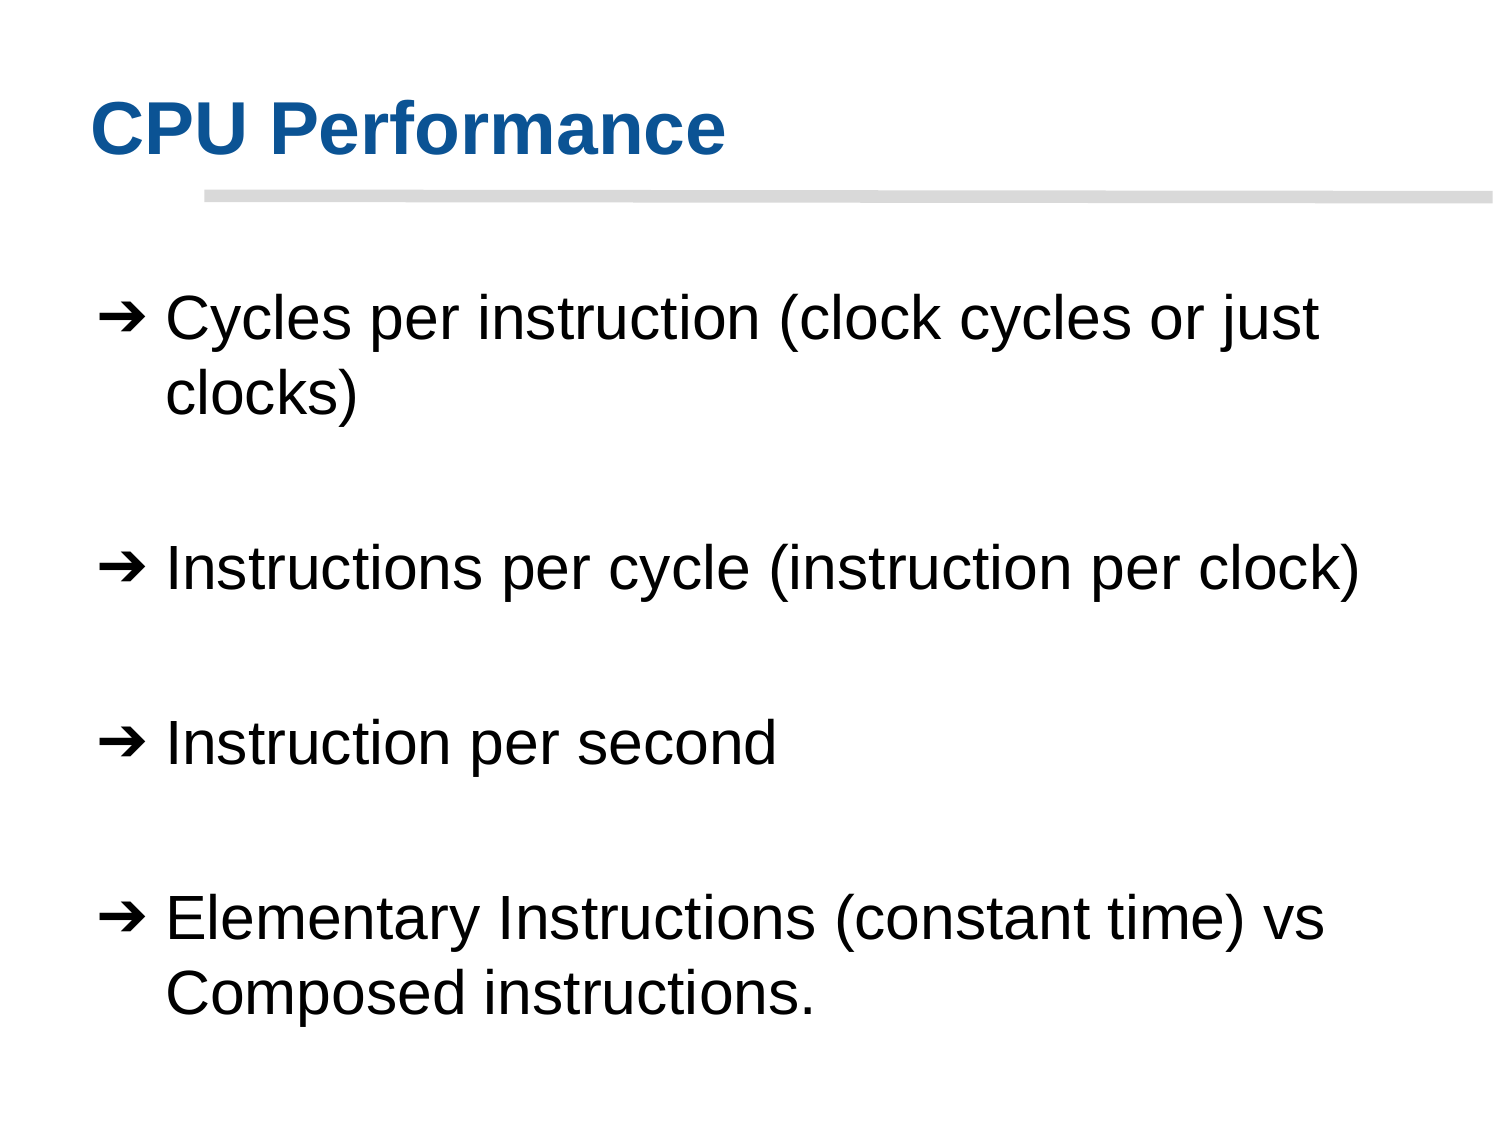

# CPU Performance
Cycles per instruction (clock cycles or just clocks)

Instructions per cycle (instruction per clock)

Instruction per second

Elementary Instructions (constant time) vs Composed instructions.